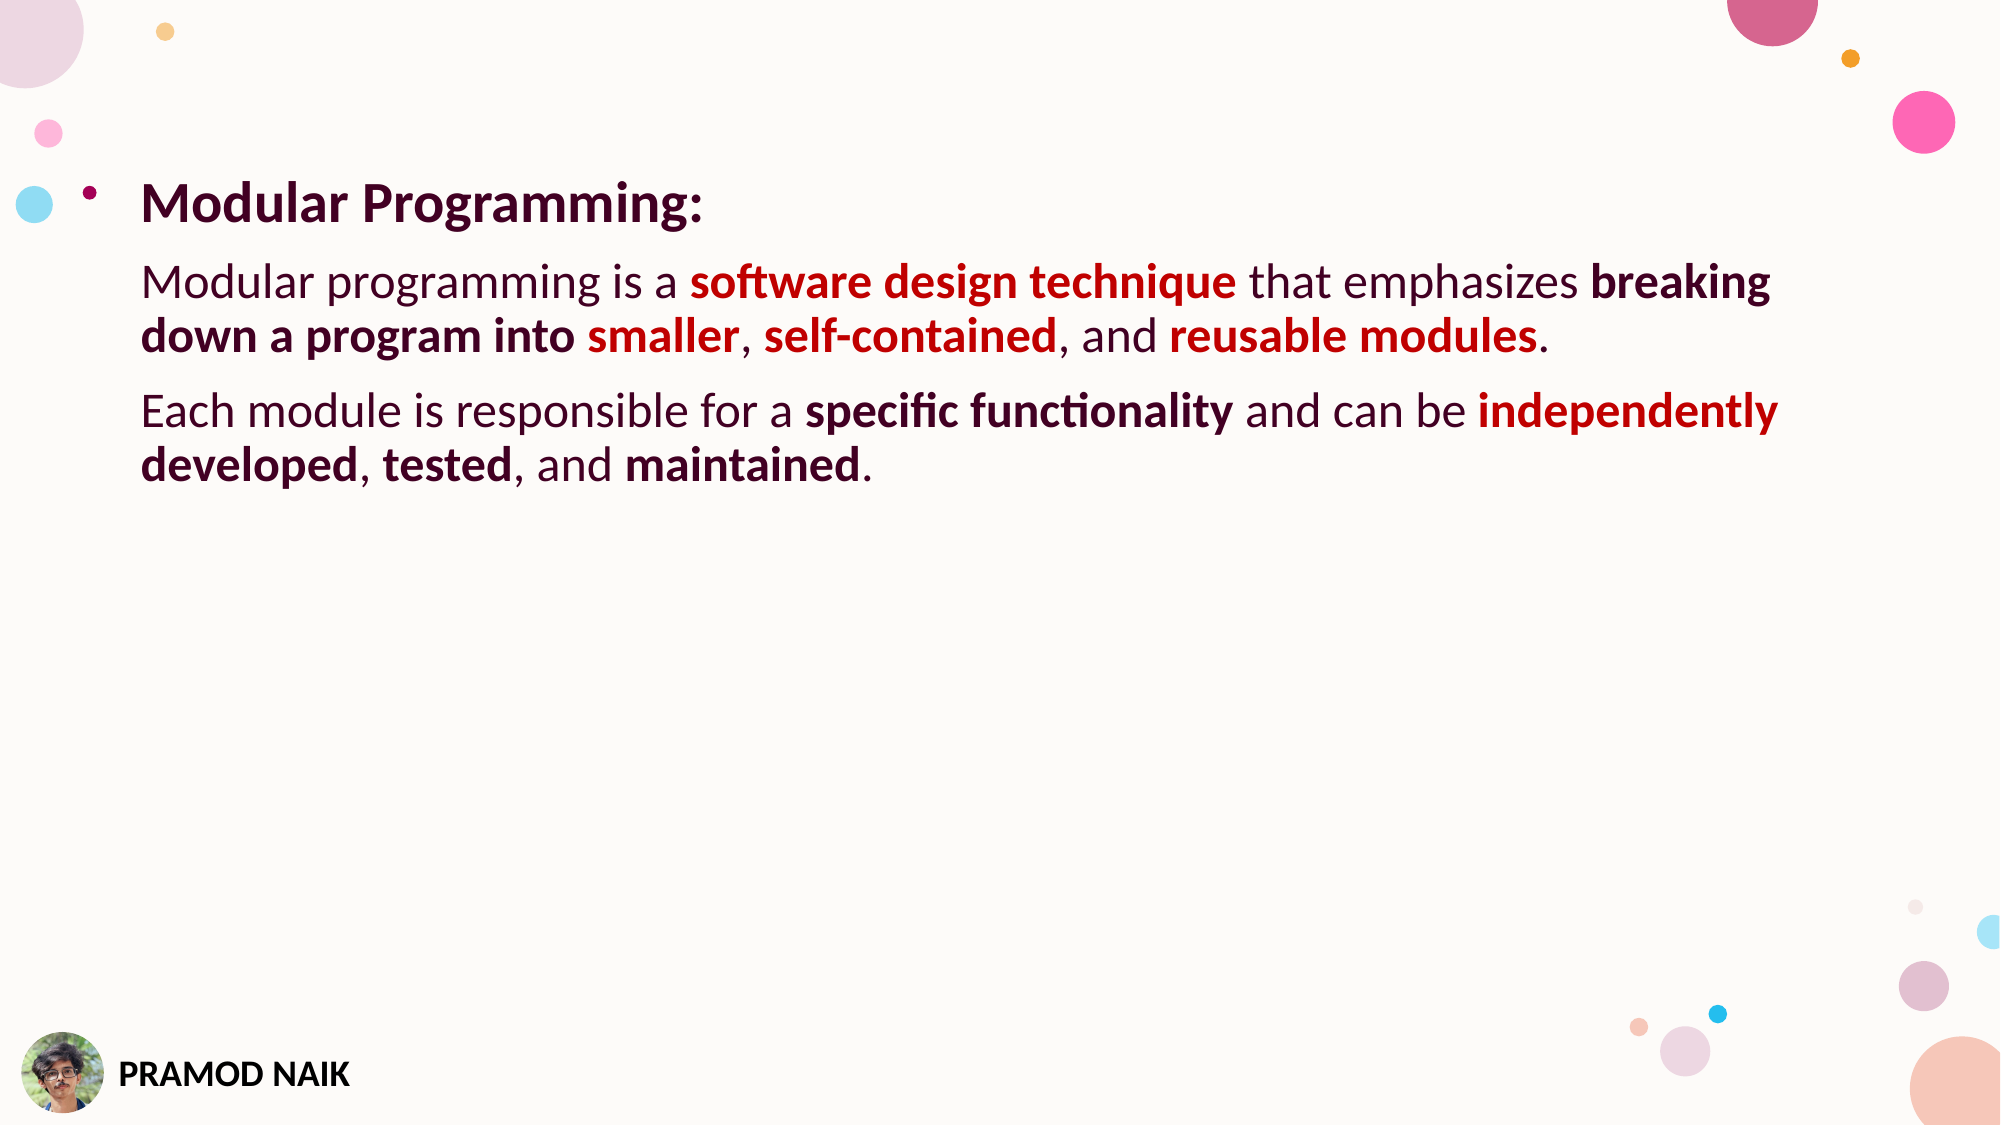

Modular Programming:
Modular programming is a software design technique that emphasizes breaking down a program into smaller, self-contained, and reusable modules.
Each module is responsible for a specific functionality and can be independently developed, tested, and maintained.